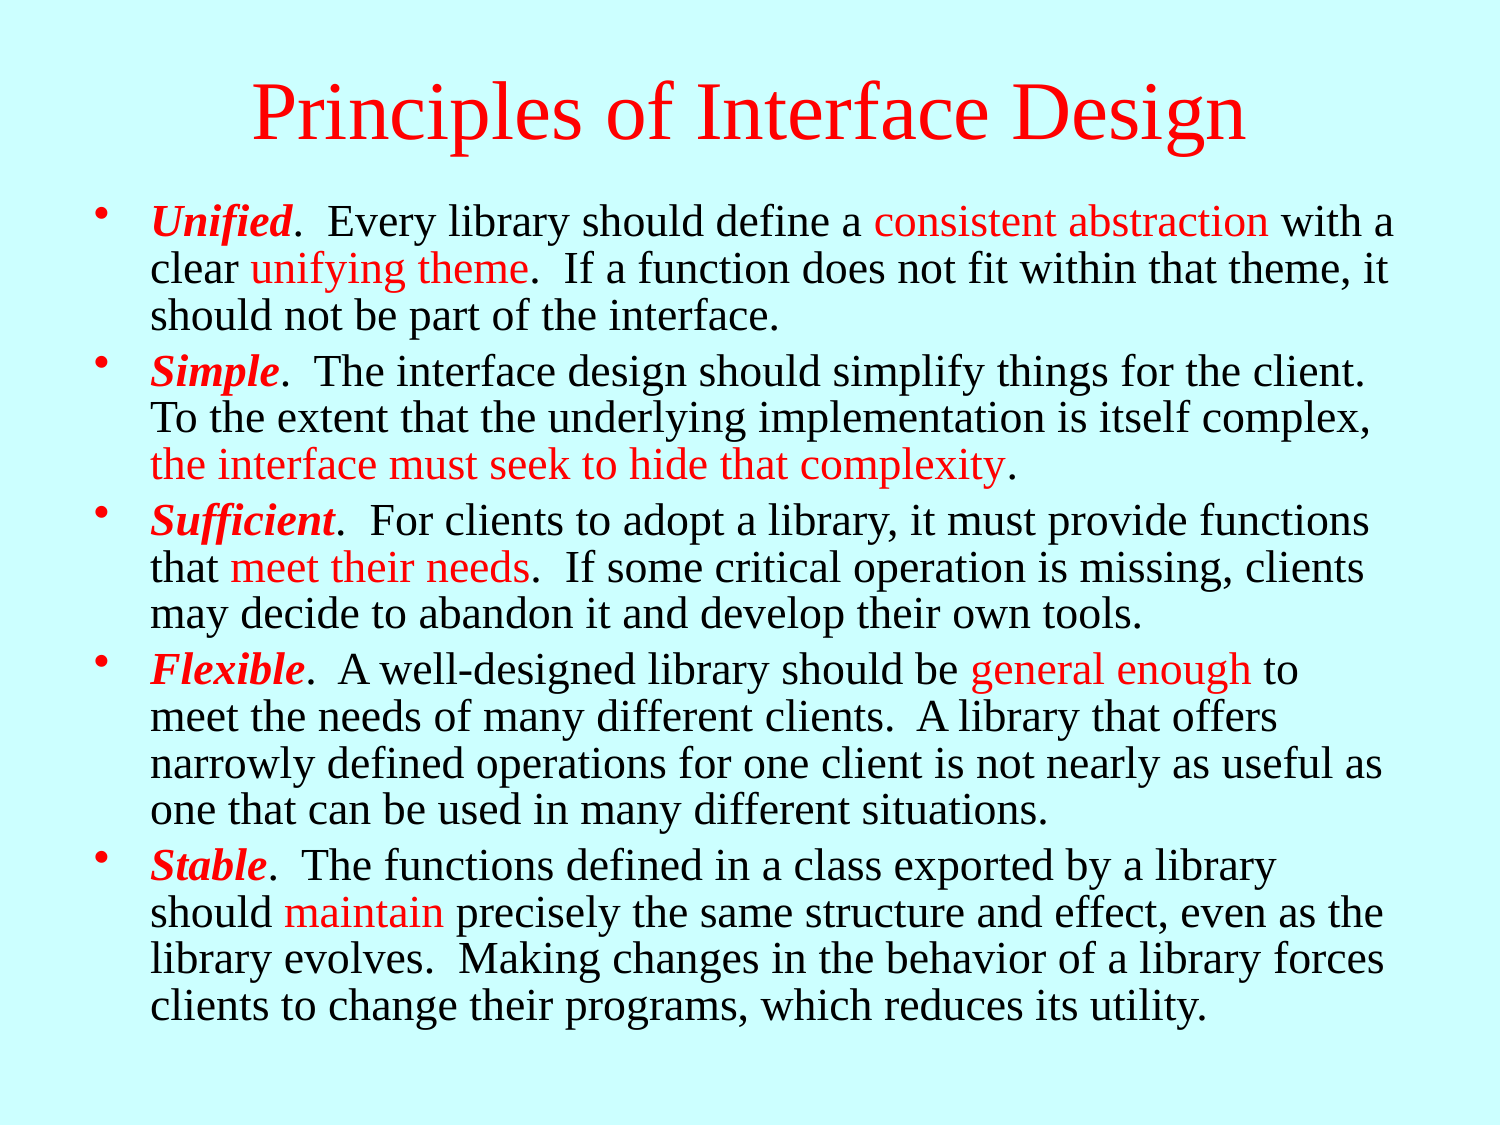

# Principles of Interface Design
Unified.  Every library should define a consistent abstraction with a clear unifying theme.  If a function does not fit within that theme, it should not be part of the interface.
Simple.  The interface design should simplify things for the client. To the extent that the underlying implementation is itself complex, the interface must seek to hide that complexity.
Sufficient.  For clients to adopt a library, it must provide functions that meet their needs.  If some critical operation is missing, clients may decide to abandon it and develop their own tools.
Flexible.  A well-designed library should be general enough to meet the needs of many different clients.  A library that offers narrowly defined operations for one client is not nearly as useful as one that can be used in many different situations.
Stable.  The functions defined in a class exported by a library should maintain precisely the same structure and effect, even as the library evolves.  Making changes in the behavior of a library forces clients to change their programs, which reduces its utility.